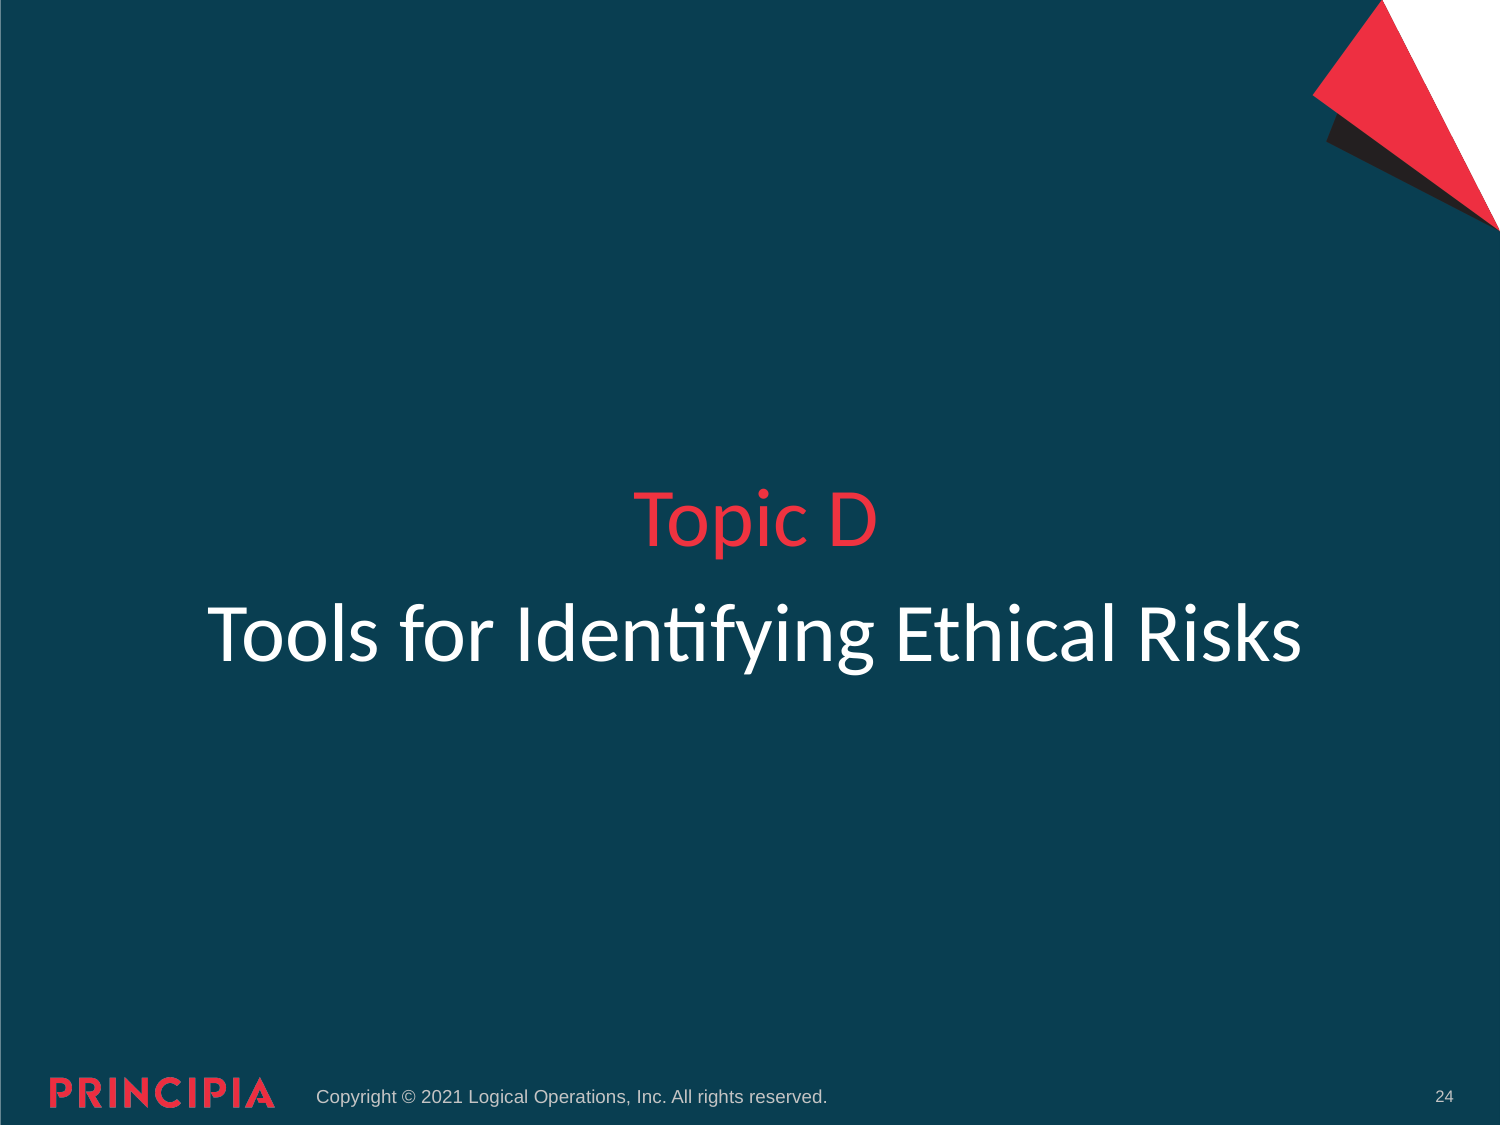

Topic D
# Tools for Identifying Ethical Risks
24